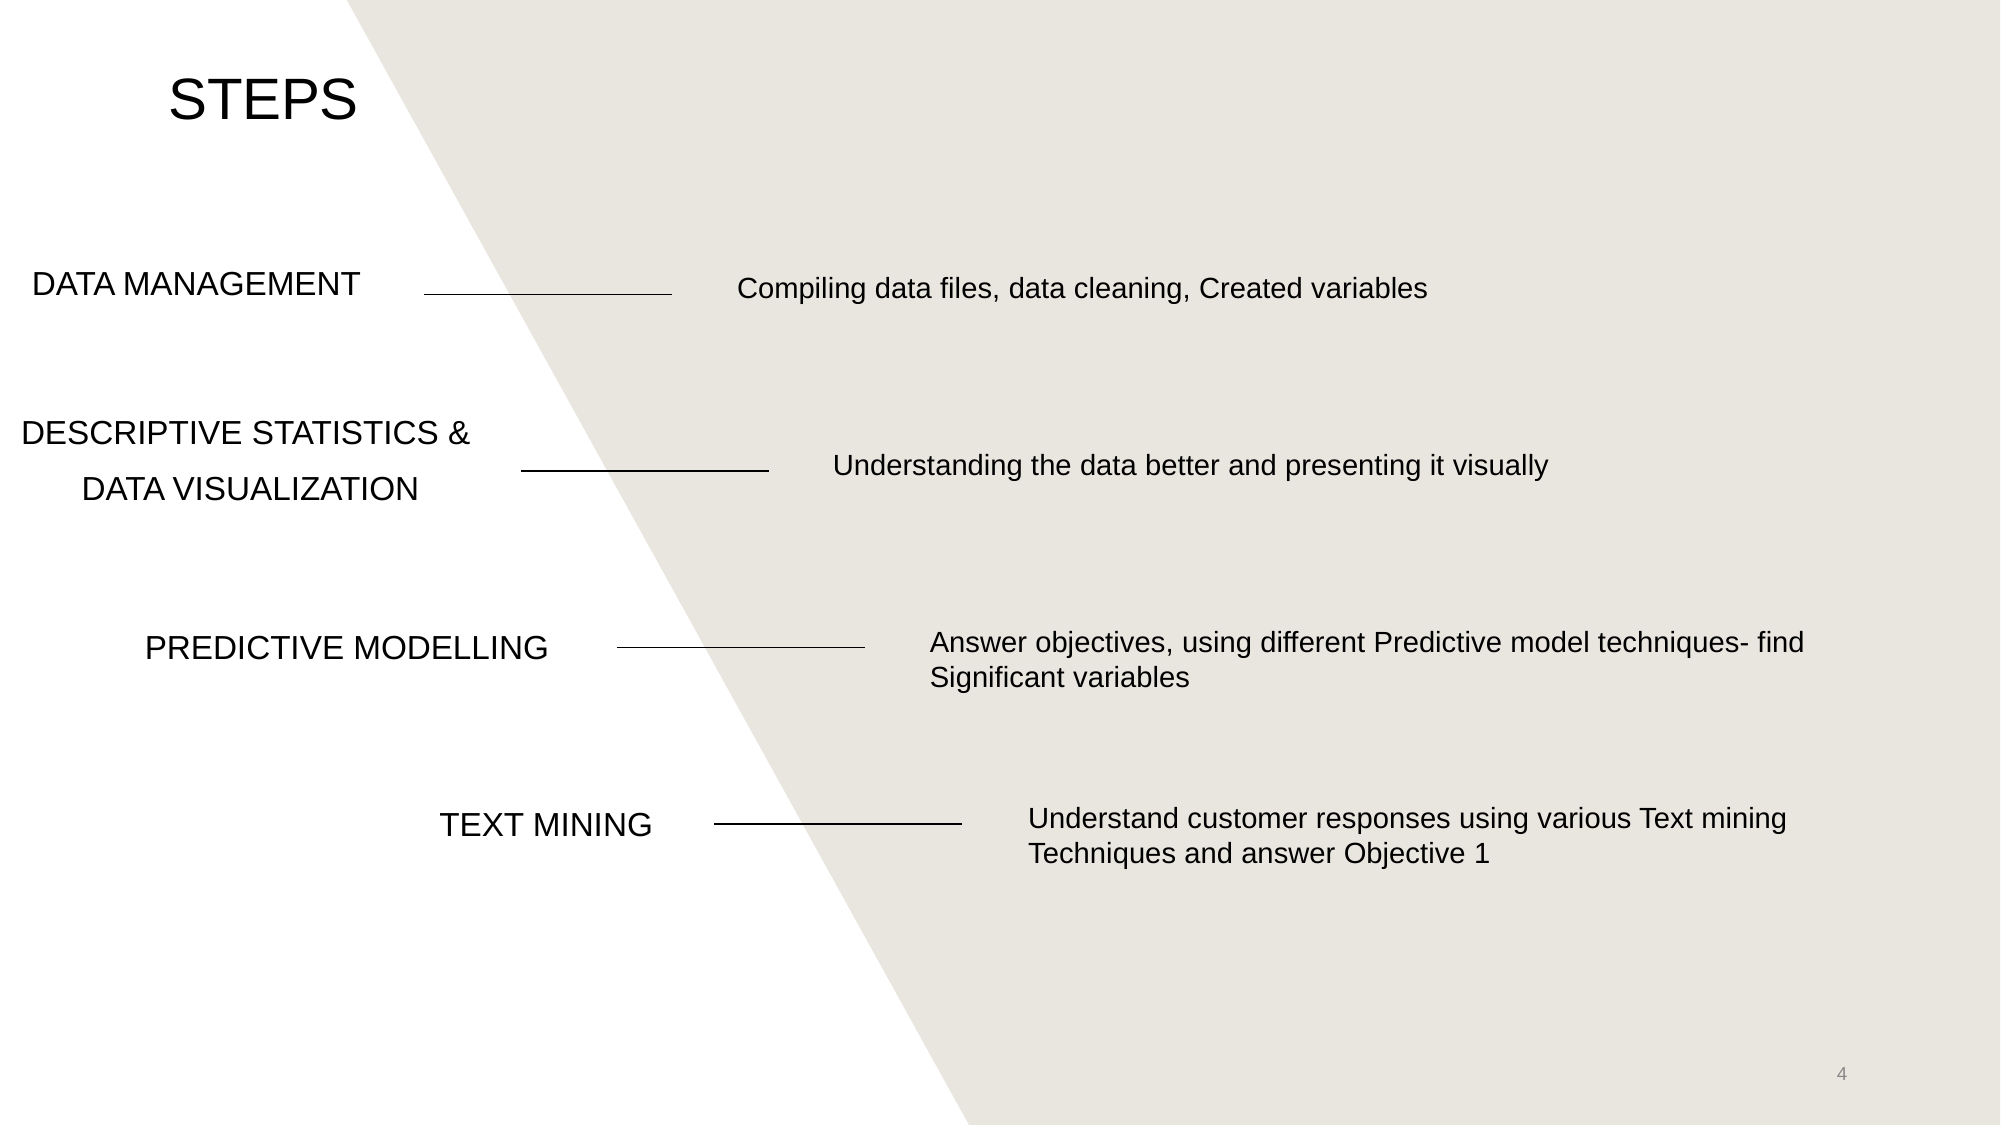

# STEPS
DATA MANAGEMENT
Compiling data files, data cleaning, Created variables
DESCRIPTIVE STATISTICS &
DATA VISUALIZATION
Understanding the data better and presenting it visually
PREDICTIVE MODELLING
Answer objectives, using different Predictive model techniques- find Significant variables
TEXT MINING
Understand customer responses using various Text mining Techniques and answer Objective 1
4